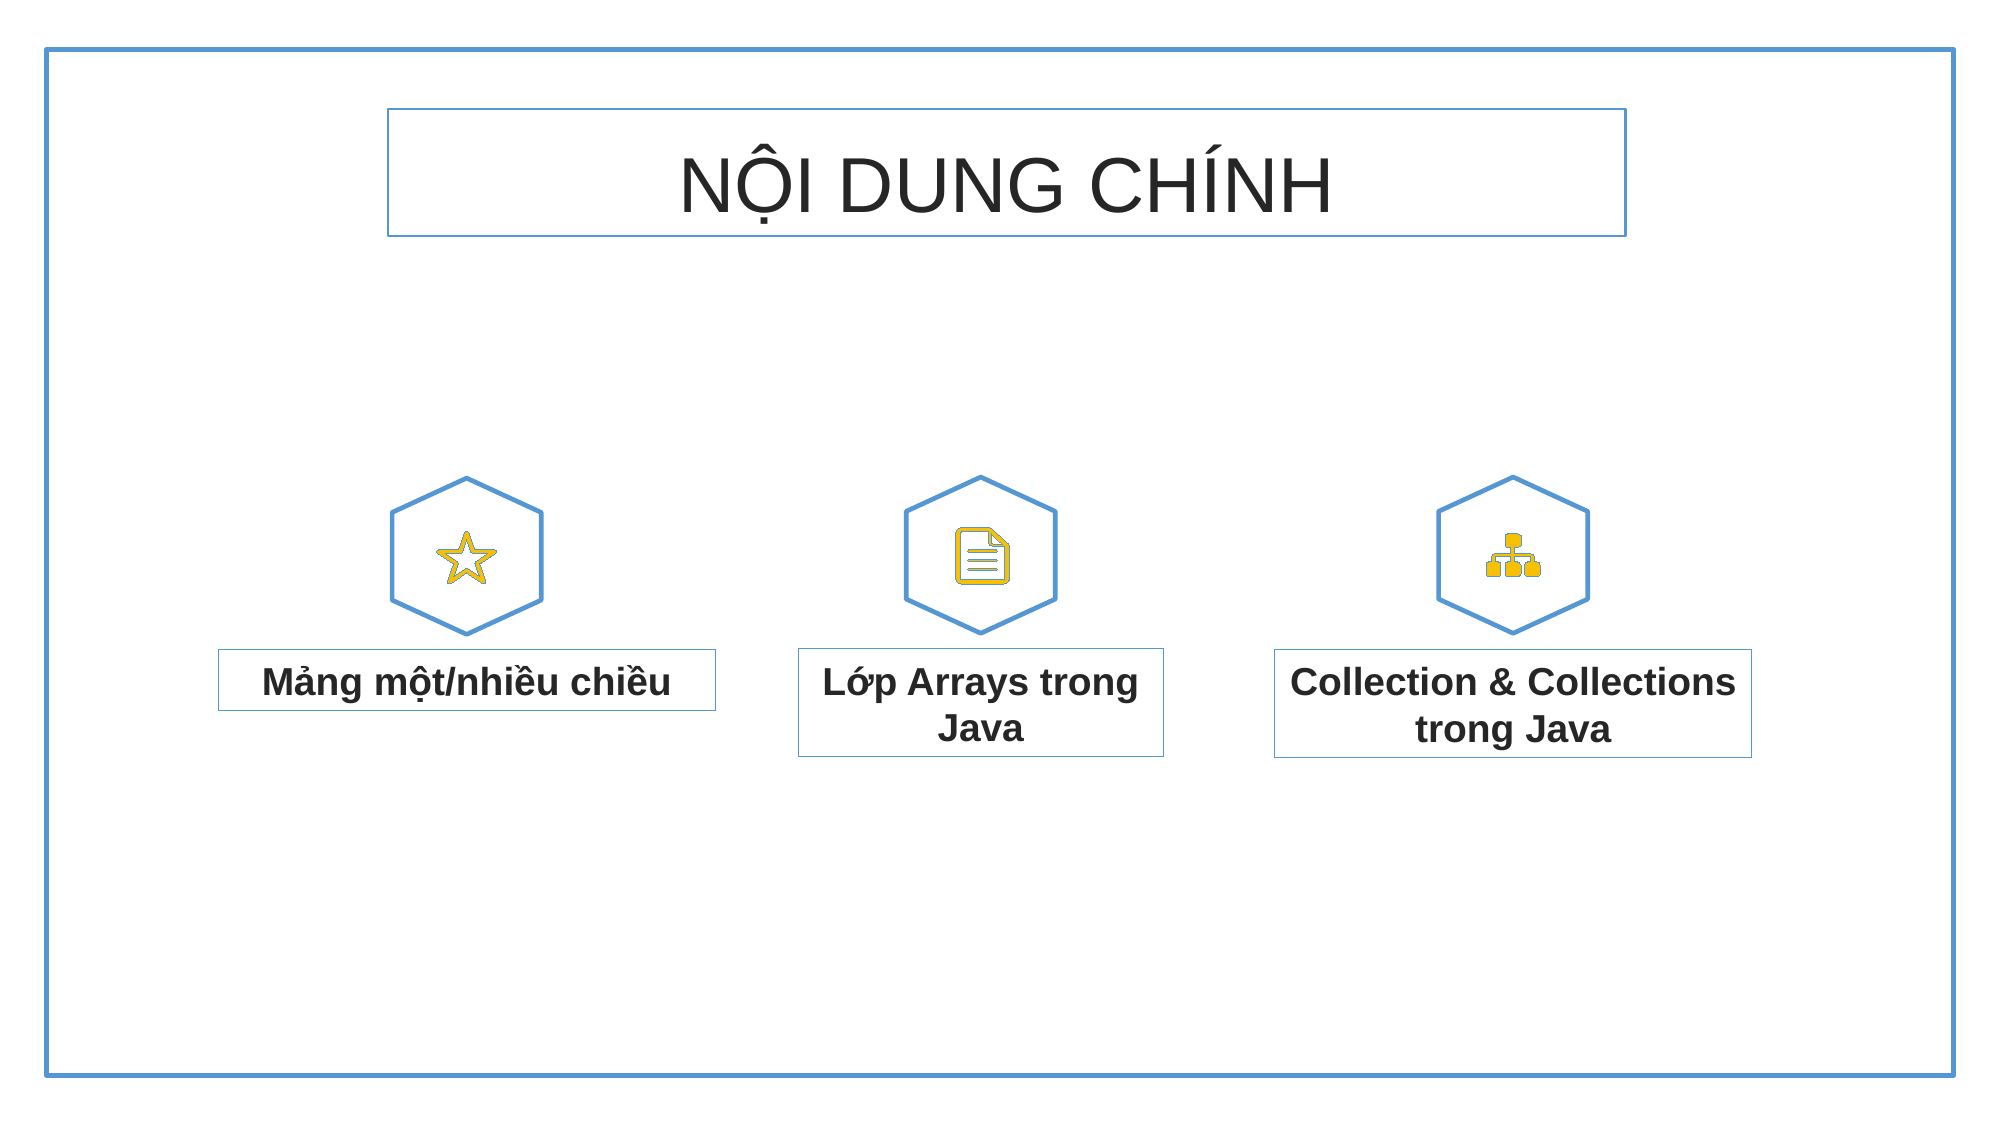

NỘI DUNG CHÍNH

Lớp Arrays trong Java
Mảng một/nhiều chiều
Collection & Collections trong Java